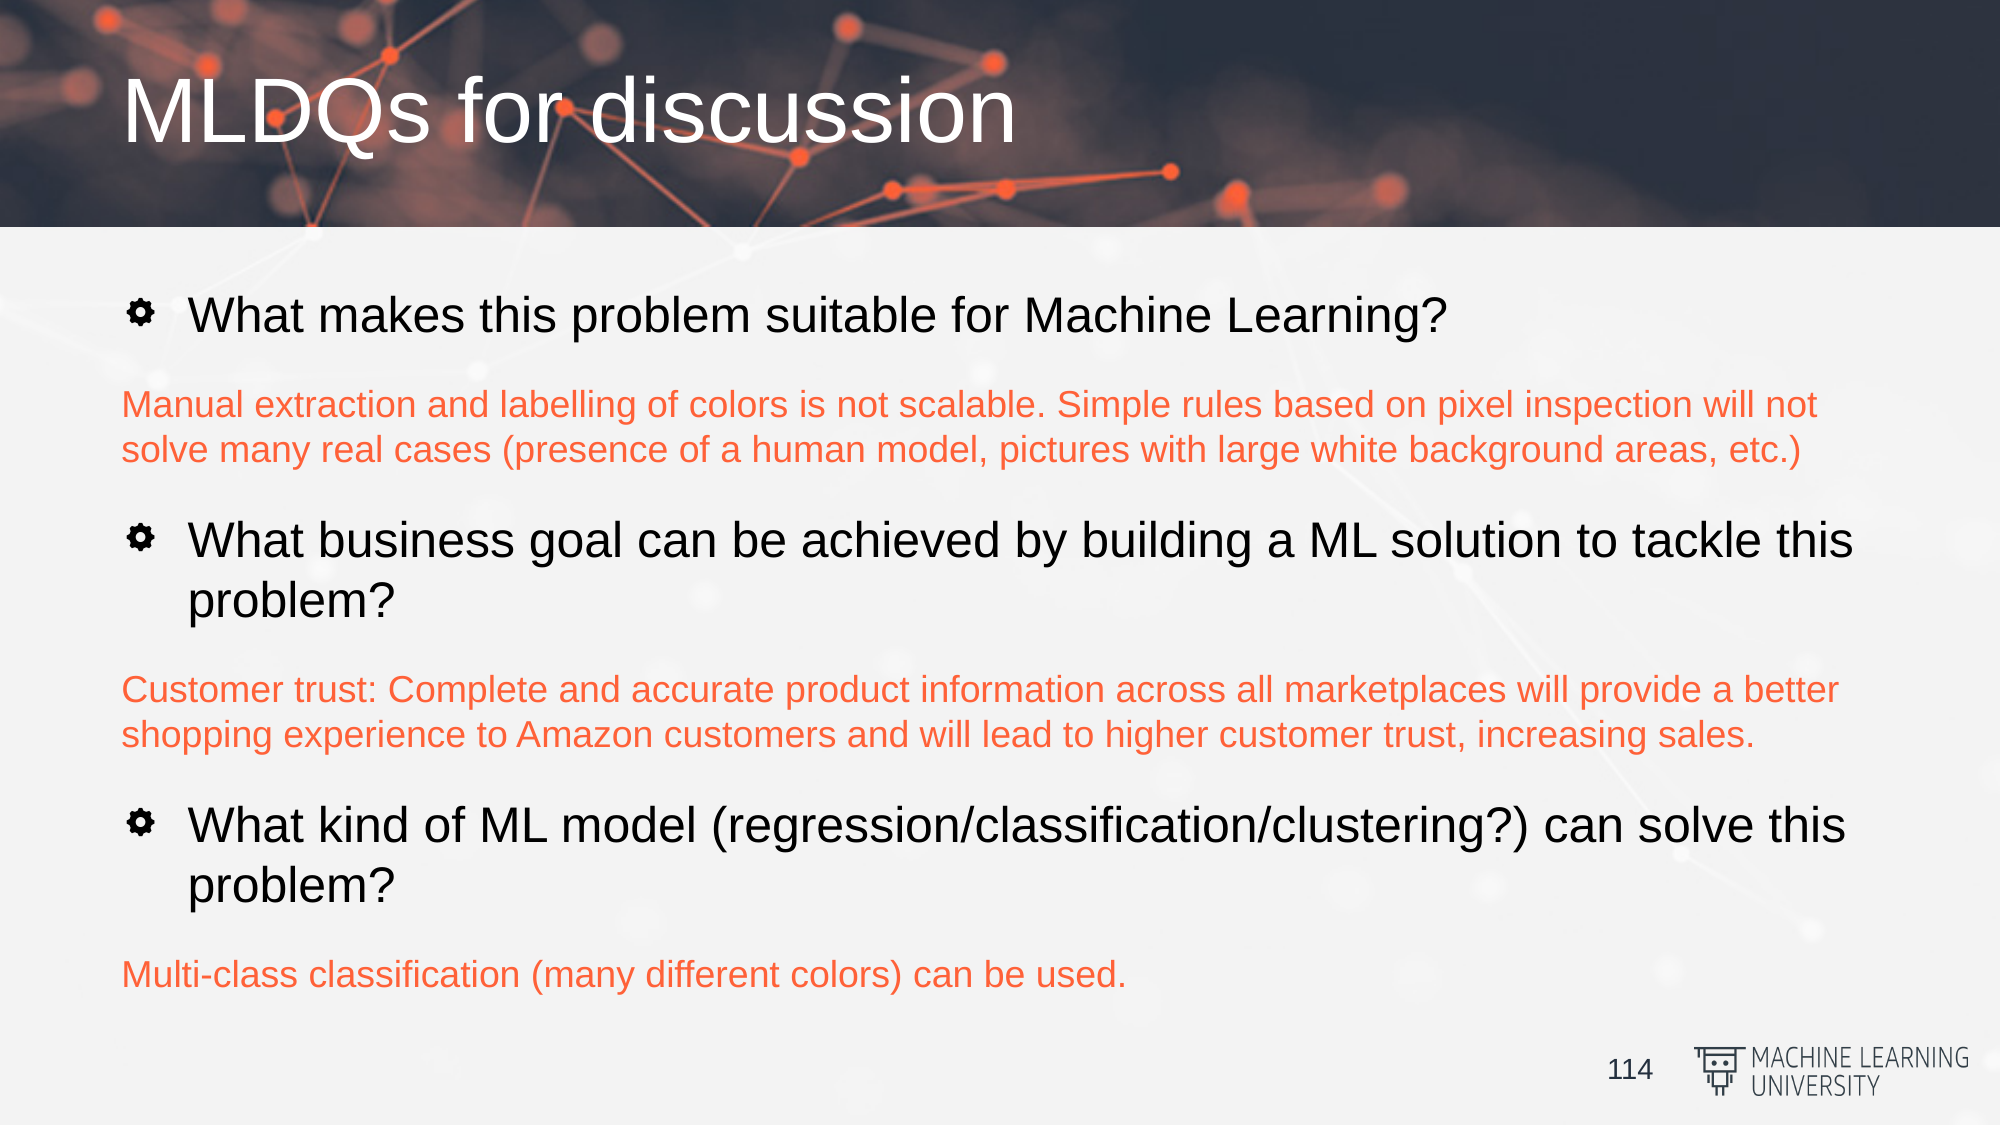

# MLDQs for discussion
What makes this problem suitable for Machine Learning?
Manual extraction and labelling of colors is not scalable. Simple rules based on pixel inspection will not solve many real cases (presence of a human model, pictures with large white background areas, etc.)
What business goal can be achieved by building a ML solution to tackle this problem?
Customer trust: Complete and accurate product information across all marketplaces will provide a better shopping experience to Amazon customers and will lead to higher customer trust, increasing sales.
What kind of ML model (regression/classification/clustering?) can solve this problem?
Multi-class classification (many different colors) can be used.

114